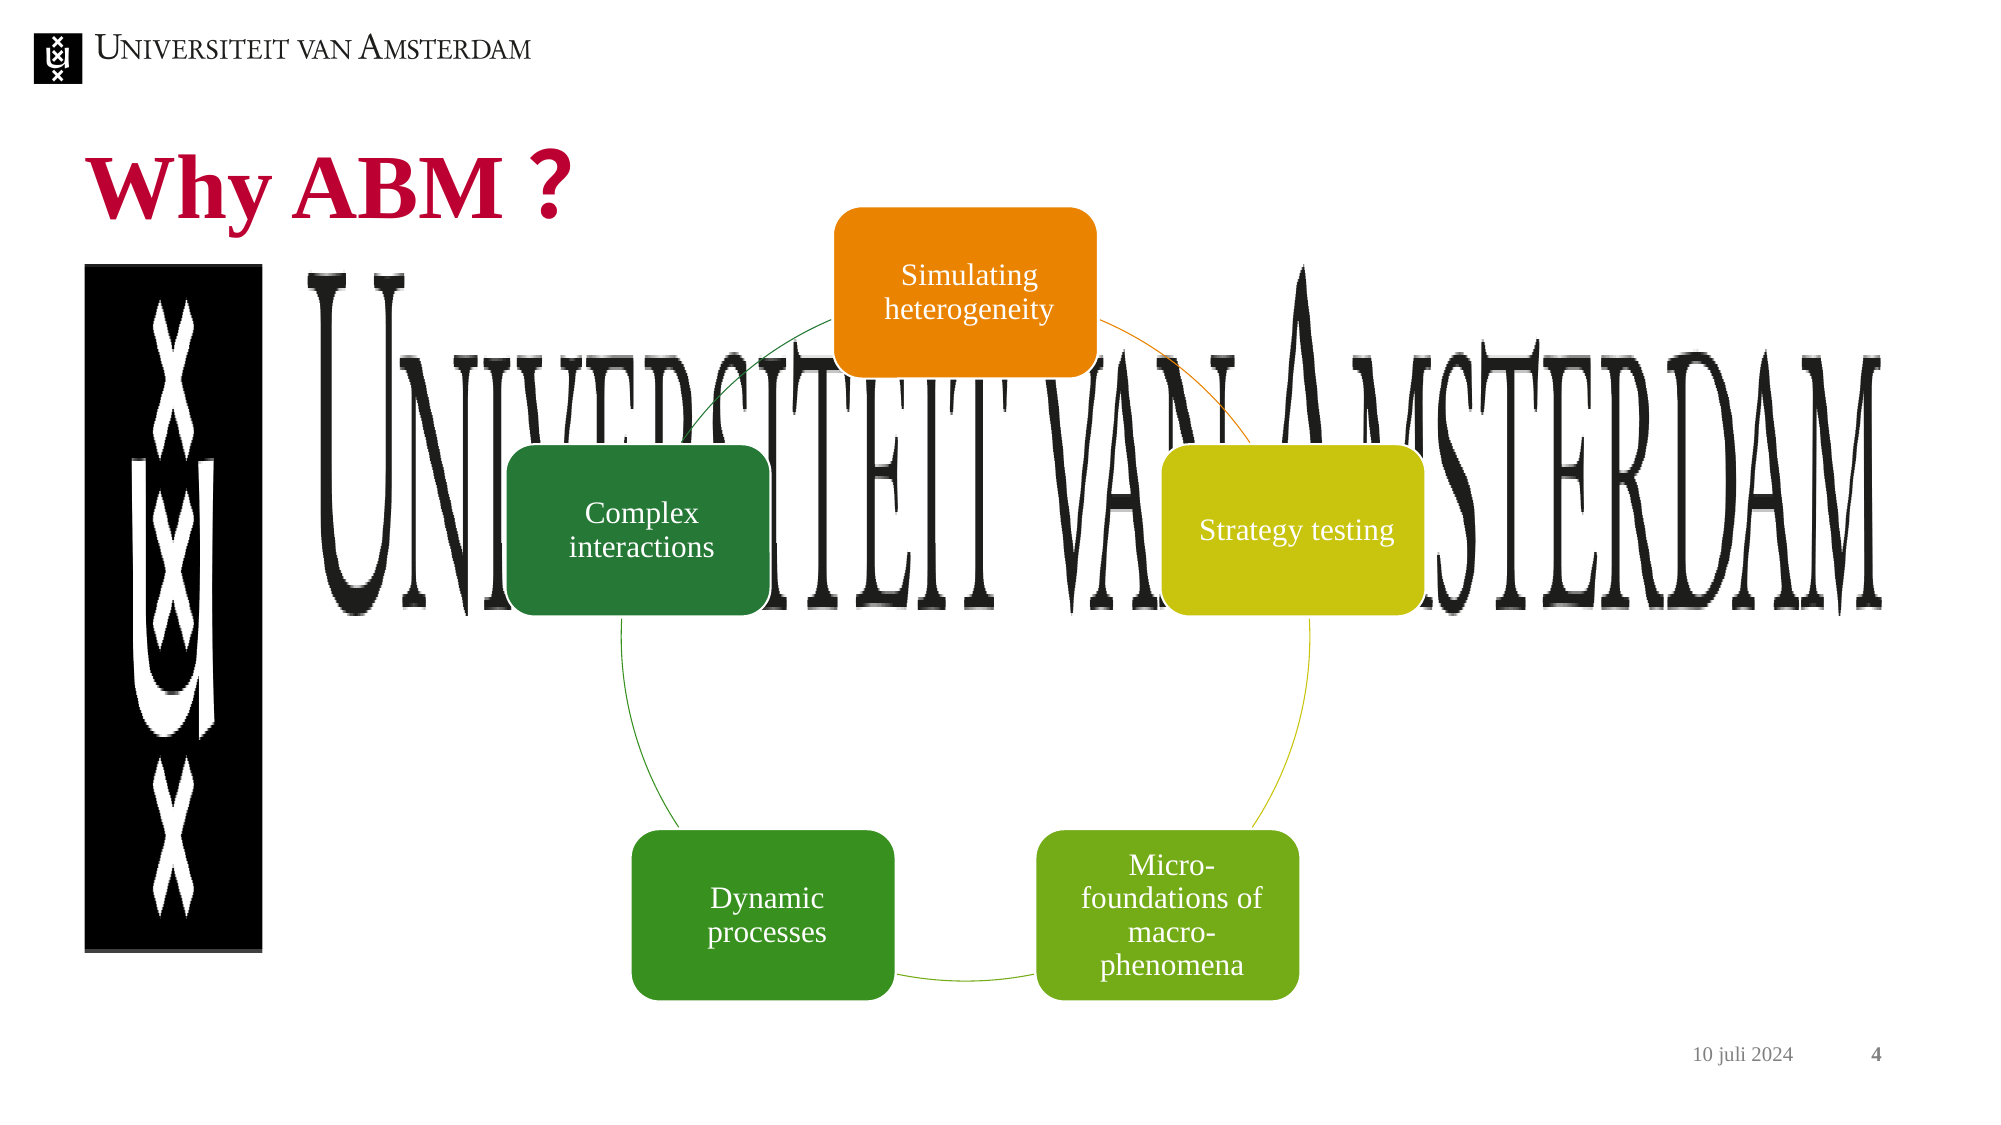

# Why ABM？
Simulating heterogeneity
Strategy testing
Micro-foundations of macro-phenomena
Dynamic processes
Complex interactions

10 juli 2024
4